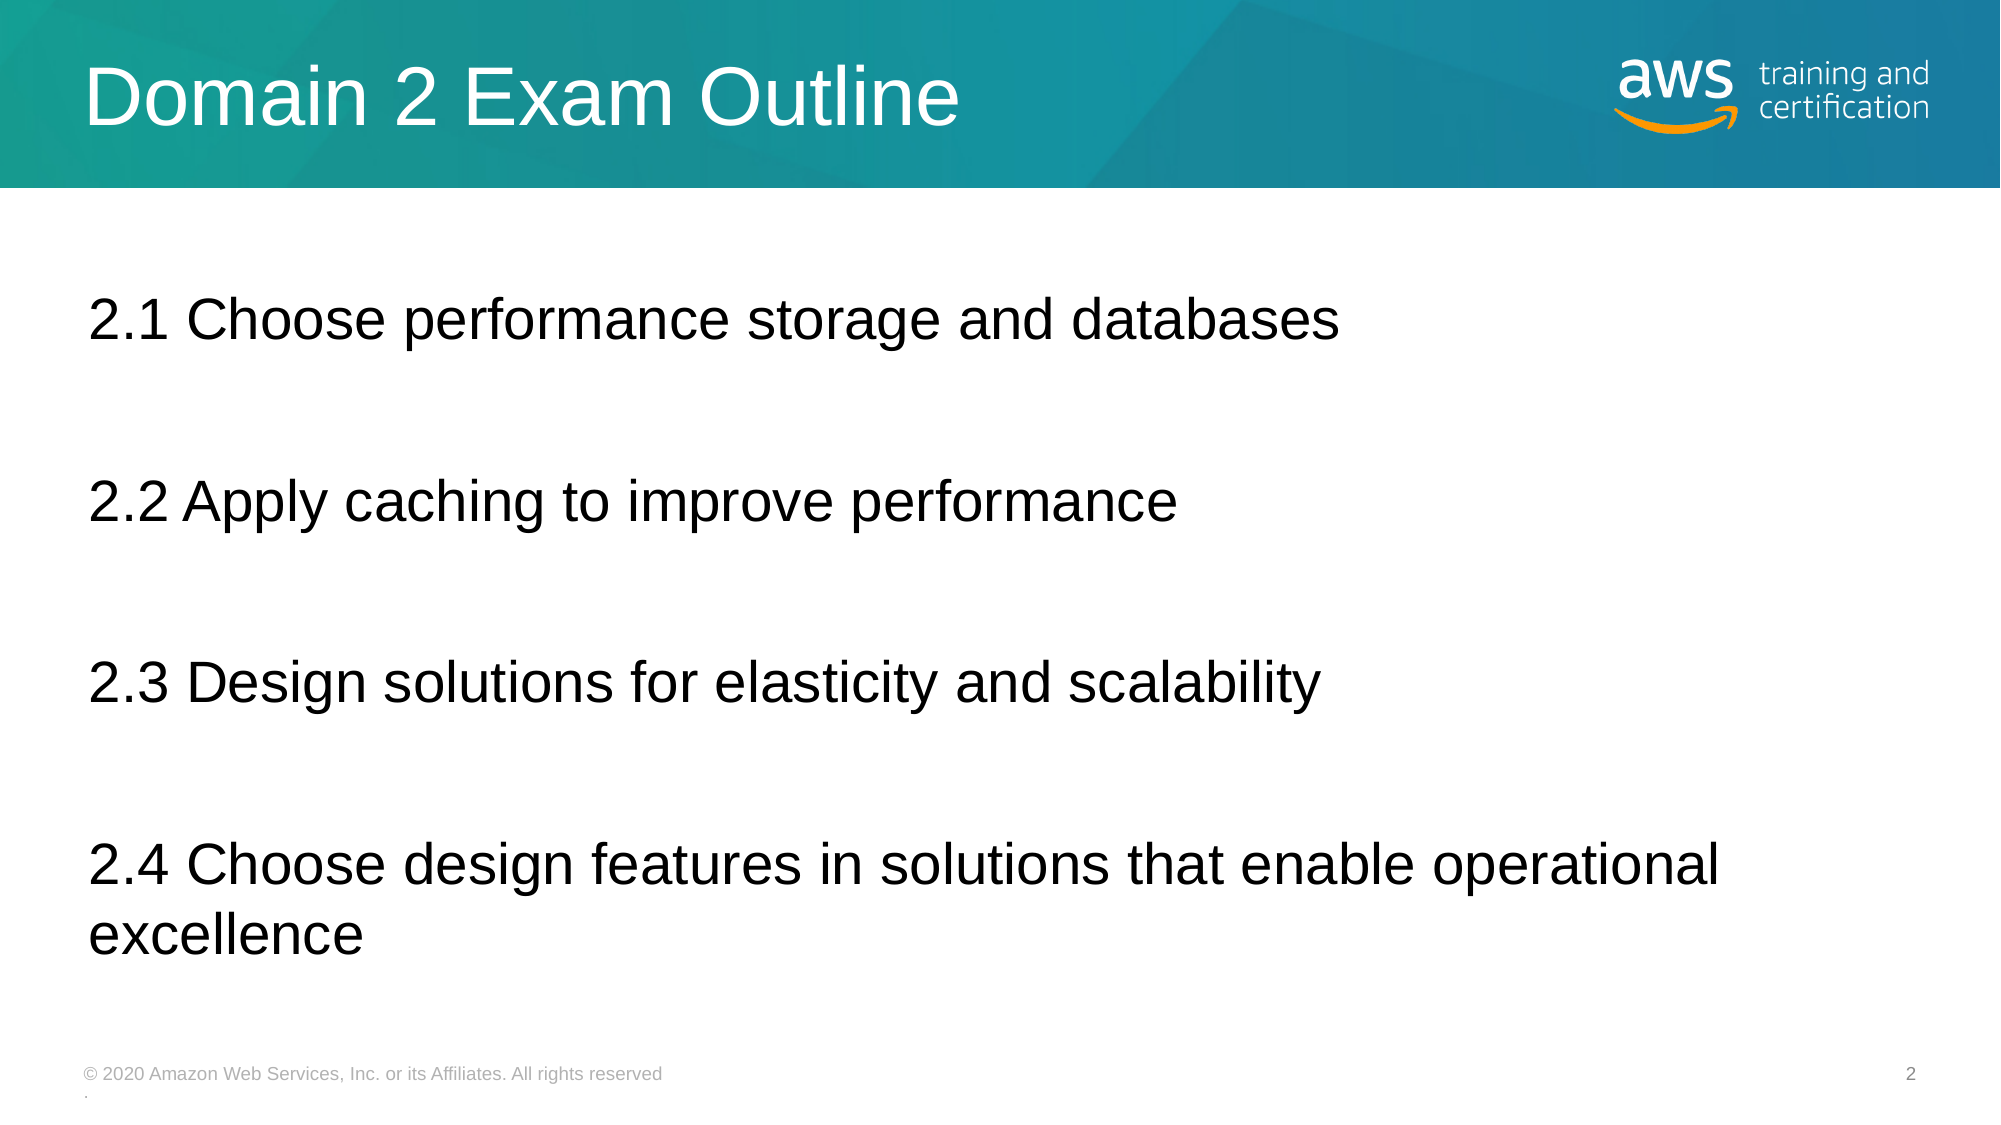

# Domain 2 Exam Outline

2.1 Choose performance storage and databases

2.2 Apply caching to improve performance

2.3 Design solutions for elasticity and scalability

2.4 Choose design features in solutions that enable operational excellence

© 2020 Amazon Web Services, Inc. or its Affiliates. All rights reserved.
2